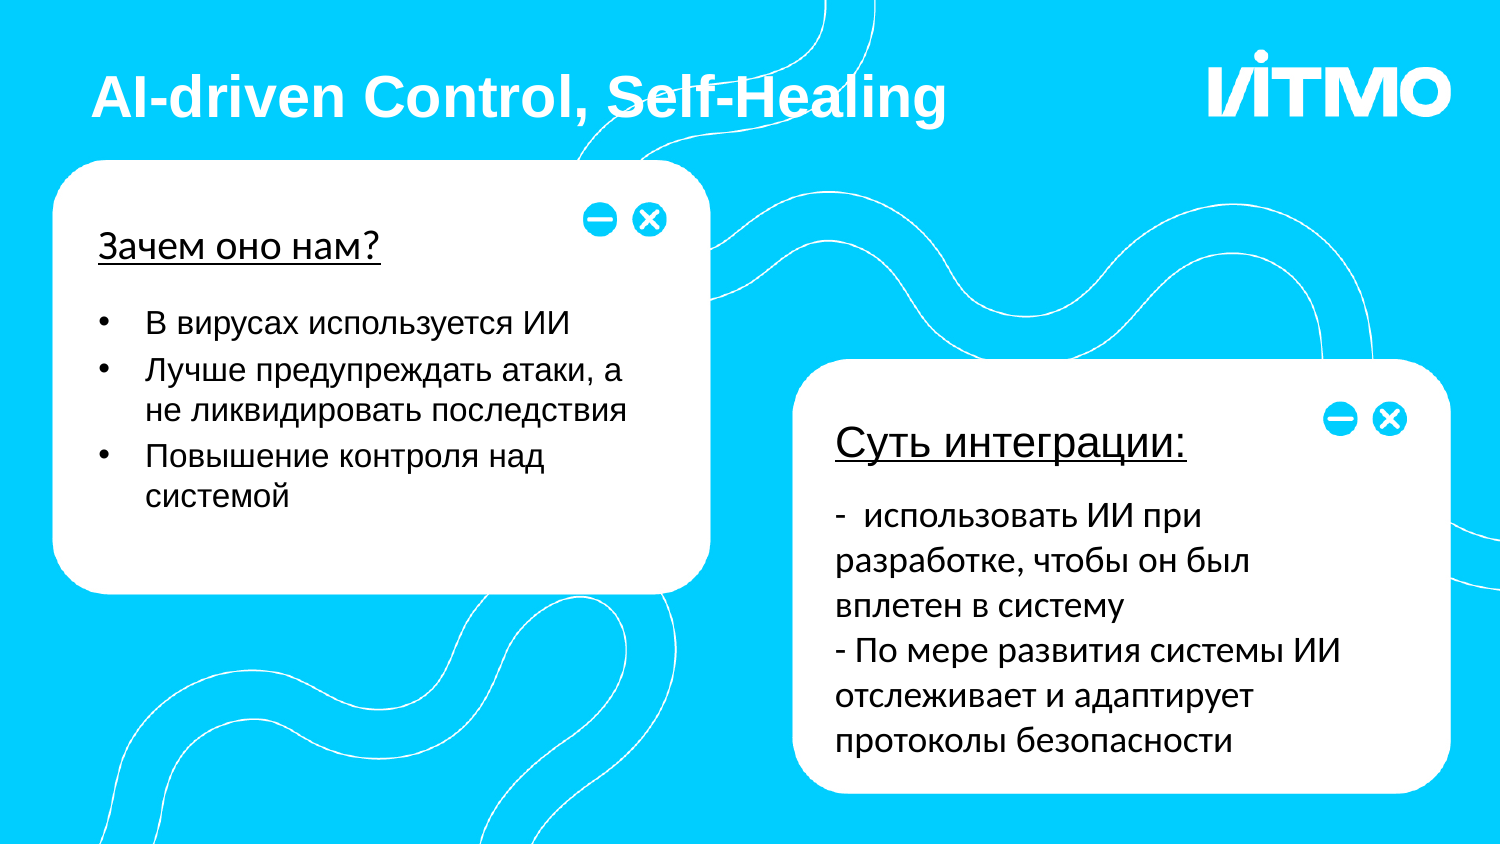

# AI-driven Control, Self-Healing
Зачем оно нам?
В вирусах используется ИИ
Лучше предупреждать атаки, а не ликвидировать последствия
Повышение контроля над системой
Суть интеграции:
-  использовать ИИ при разработке, чтобы он был вплетен в систему
- По мере развития системы ИИ отслеживает и адаптирует протоколы безопасности